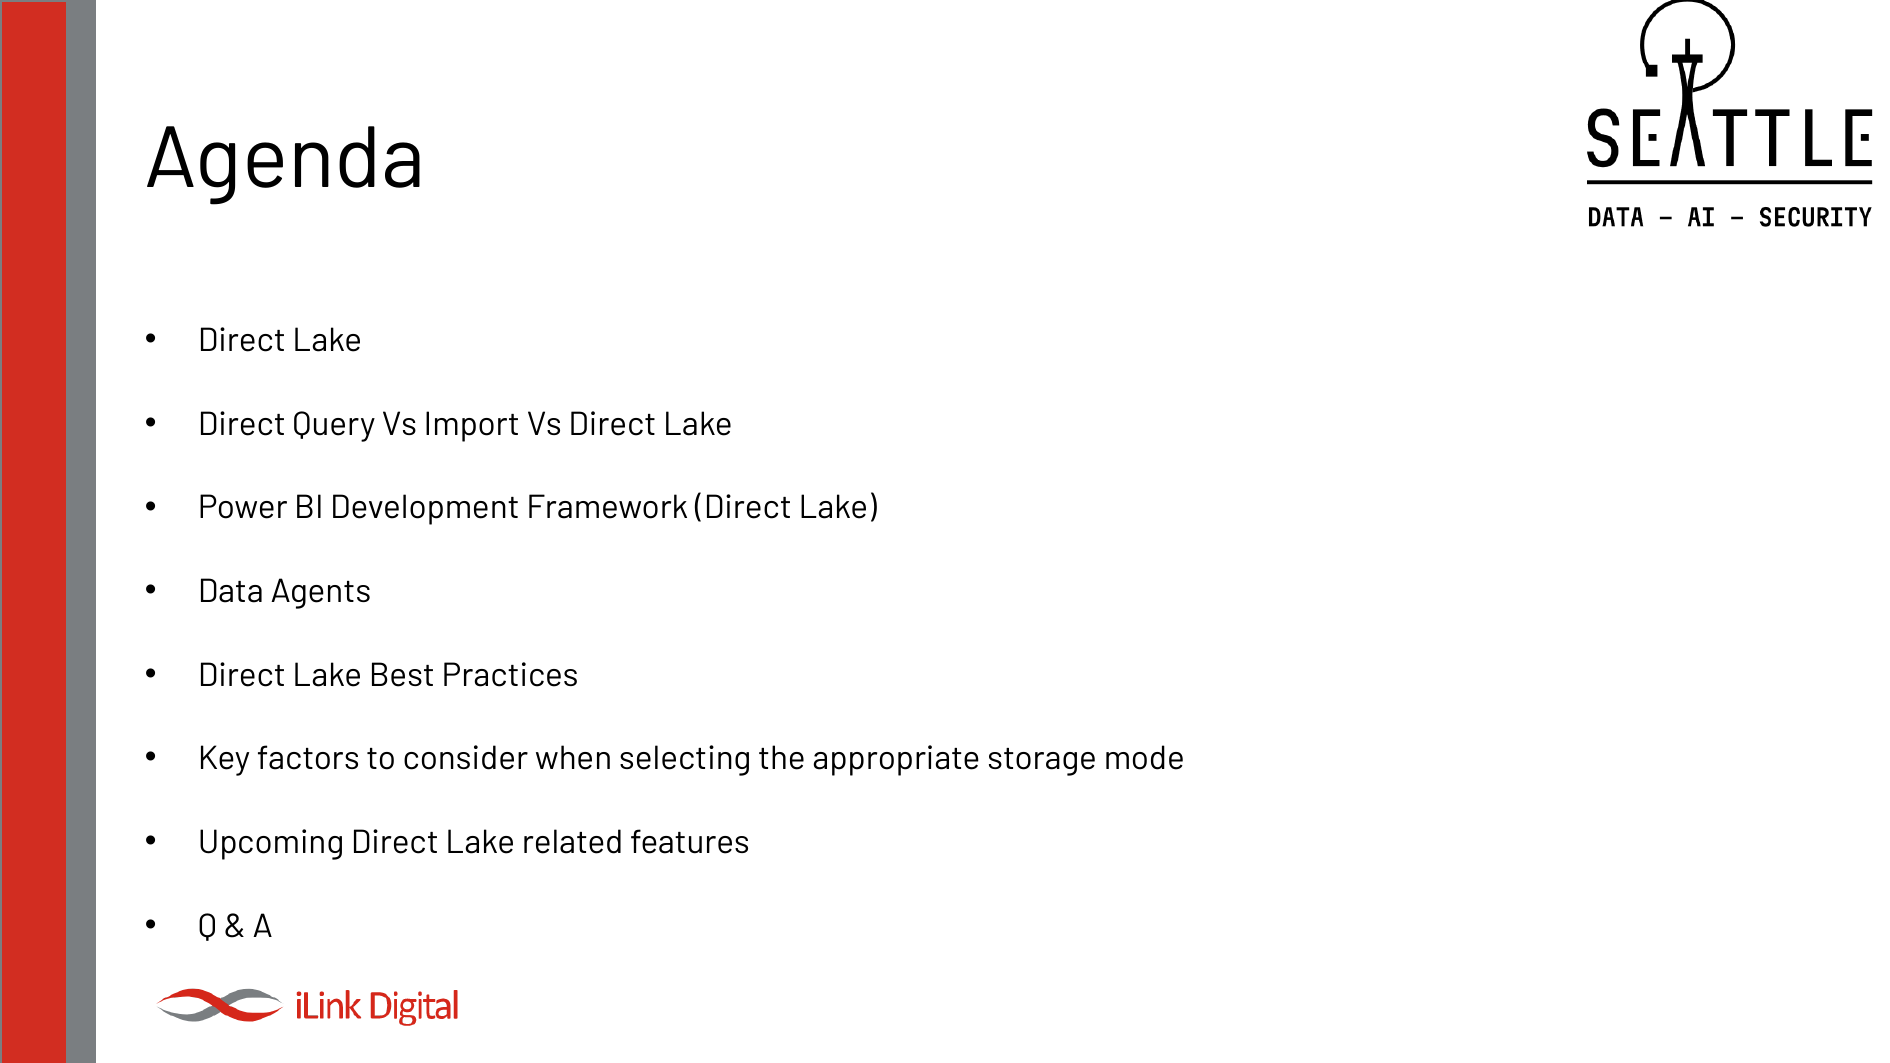

# Agenda
Direct Lake
Direct Query Vs Import Vs Direct Lake
Power BI Development Framework (Direct Lake)
Data Agents
Direct Lake Best Practices
Key factors to consider when selecting the appropriate storage mode
Upcoming Direct Lake related features
Q & A